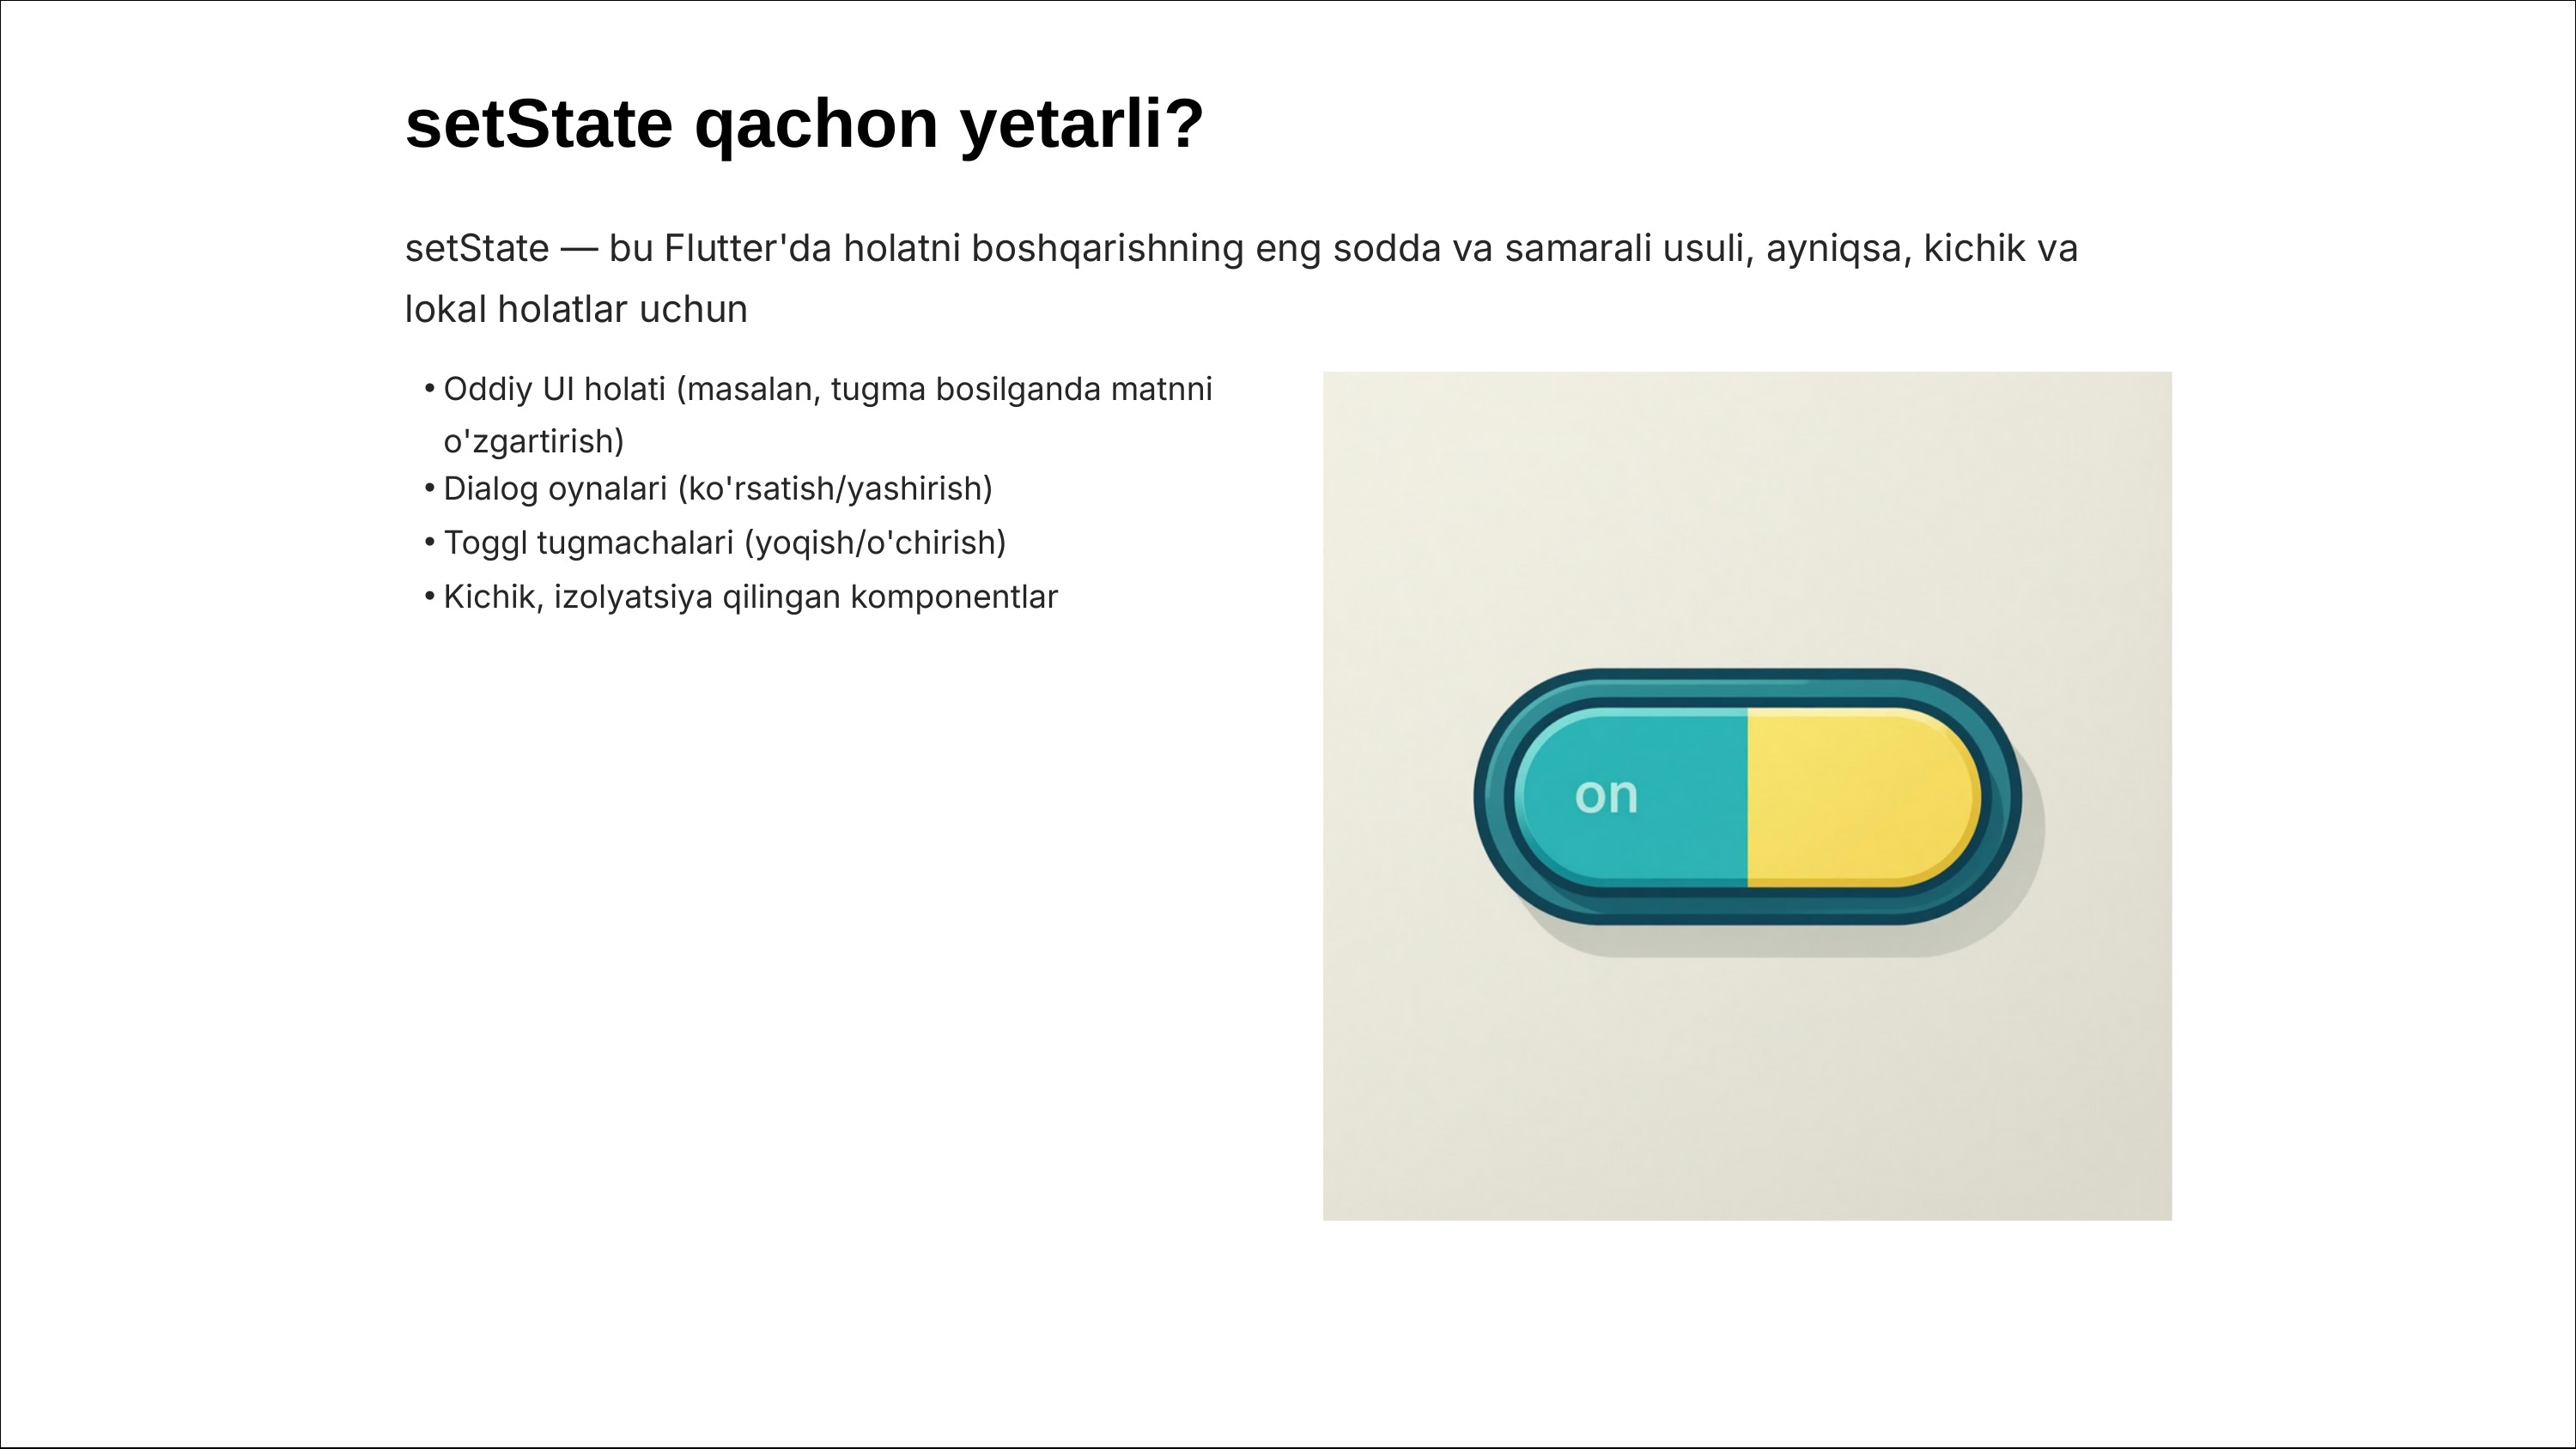

setState qachon yetarli?
setState — bu Flutter'da holatni boshqarishning eng sodda va samarali usuli, ayniqsa, kichik va lokal holatlar uchun
Oddiy UI holati (masalan, tugma bosilganda matnni o'zgartirish)

Dialog oynalari (ko'rsatish/yashirish)
Toggl tugmachalari (yoqish/o'chirish)
Kichik, izolyatsiya qilingan komponentlar